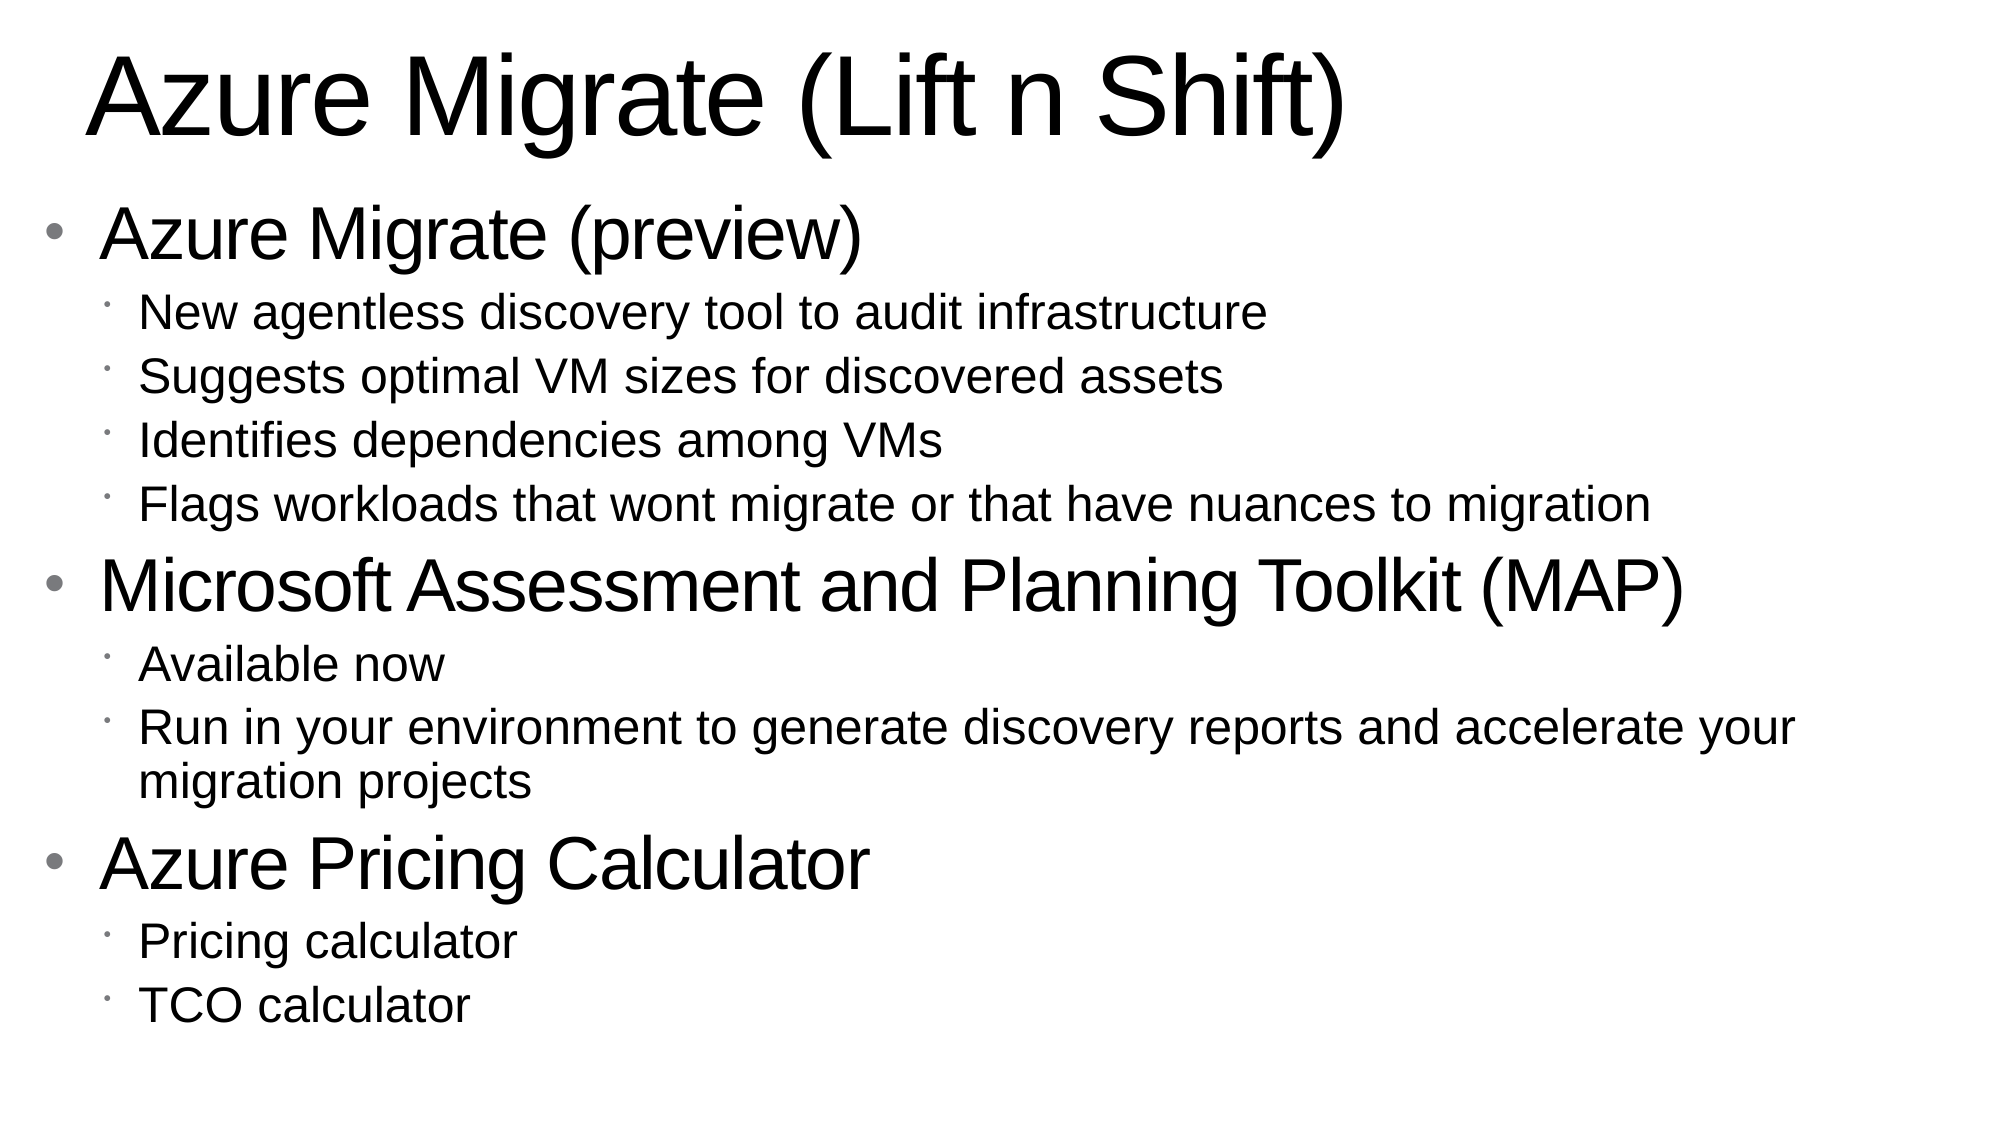

# Azure Migrate (Lift n Shift)
Azure Migrate (preview)
New agentless discovery tool to audit infrastructure
Suggests optimal VM sizes for discovered assets
Identifies dependencies among VMs
Flags workloads that wont migrate or that have nuances to migration
Microsoft Assessment and Planning Toolkit (MAP)
Available now
Run in your environment to generate discovery reports and accelerate your migration projects
Azure Pricing Calculator
Pricing calculator
TCO calculator